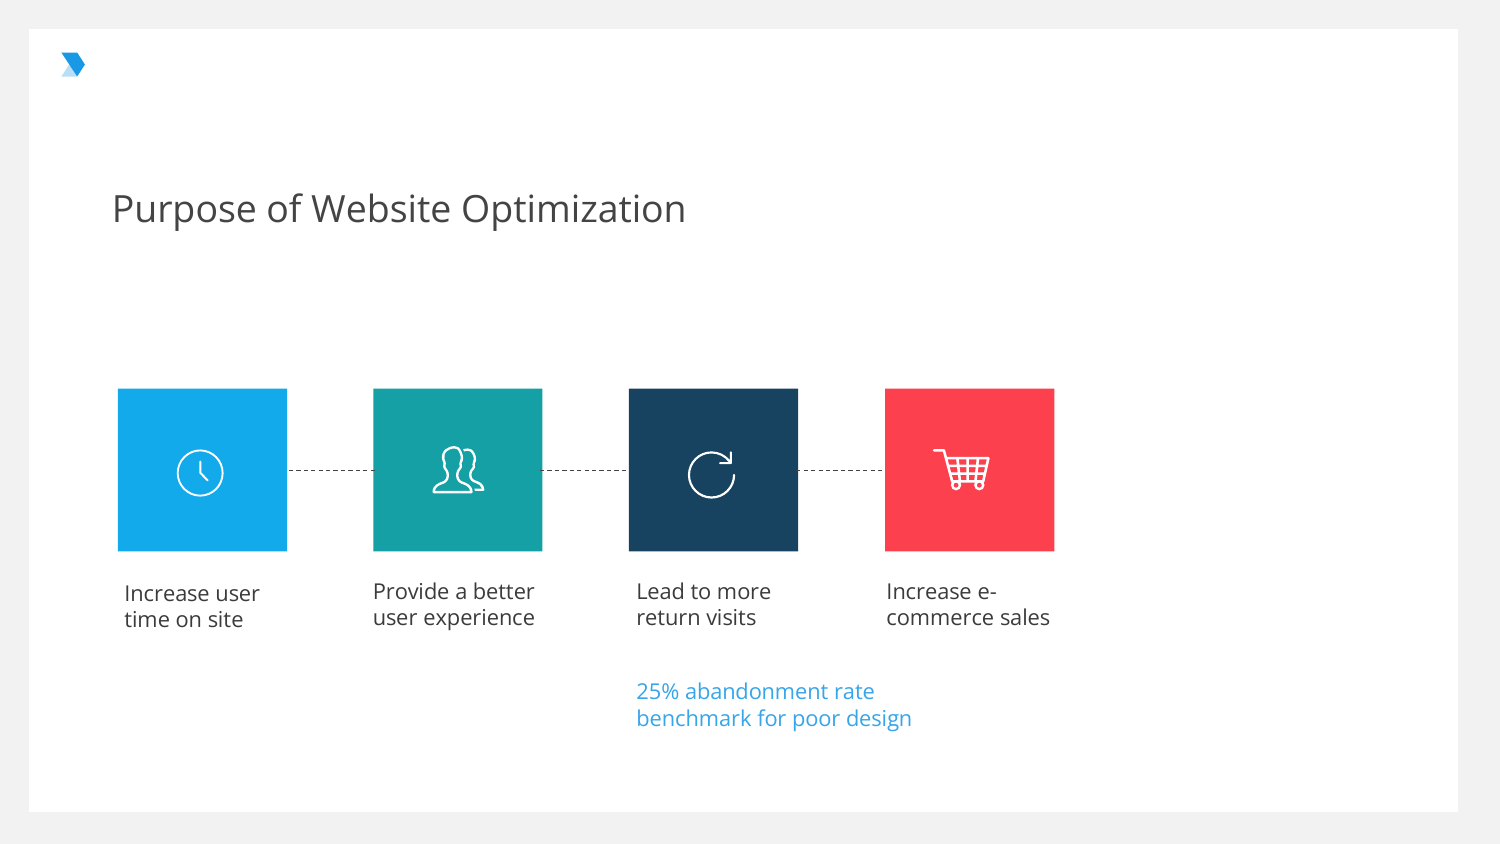

Purpose of Website Optimization

Provide a better user experience
Lead to more return visits
Increase e-commerce sales
Increase user time on site
25% abandonment rate benchmark for poor design